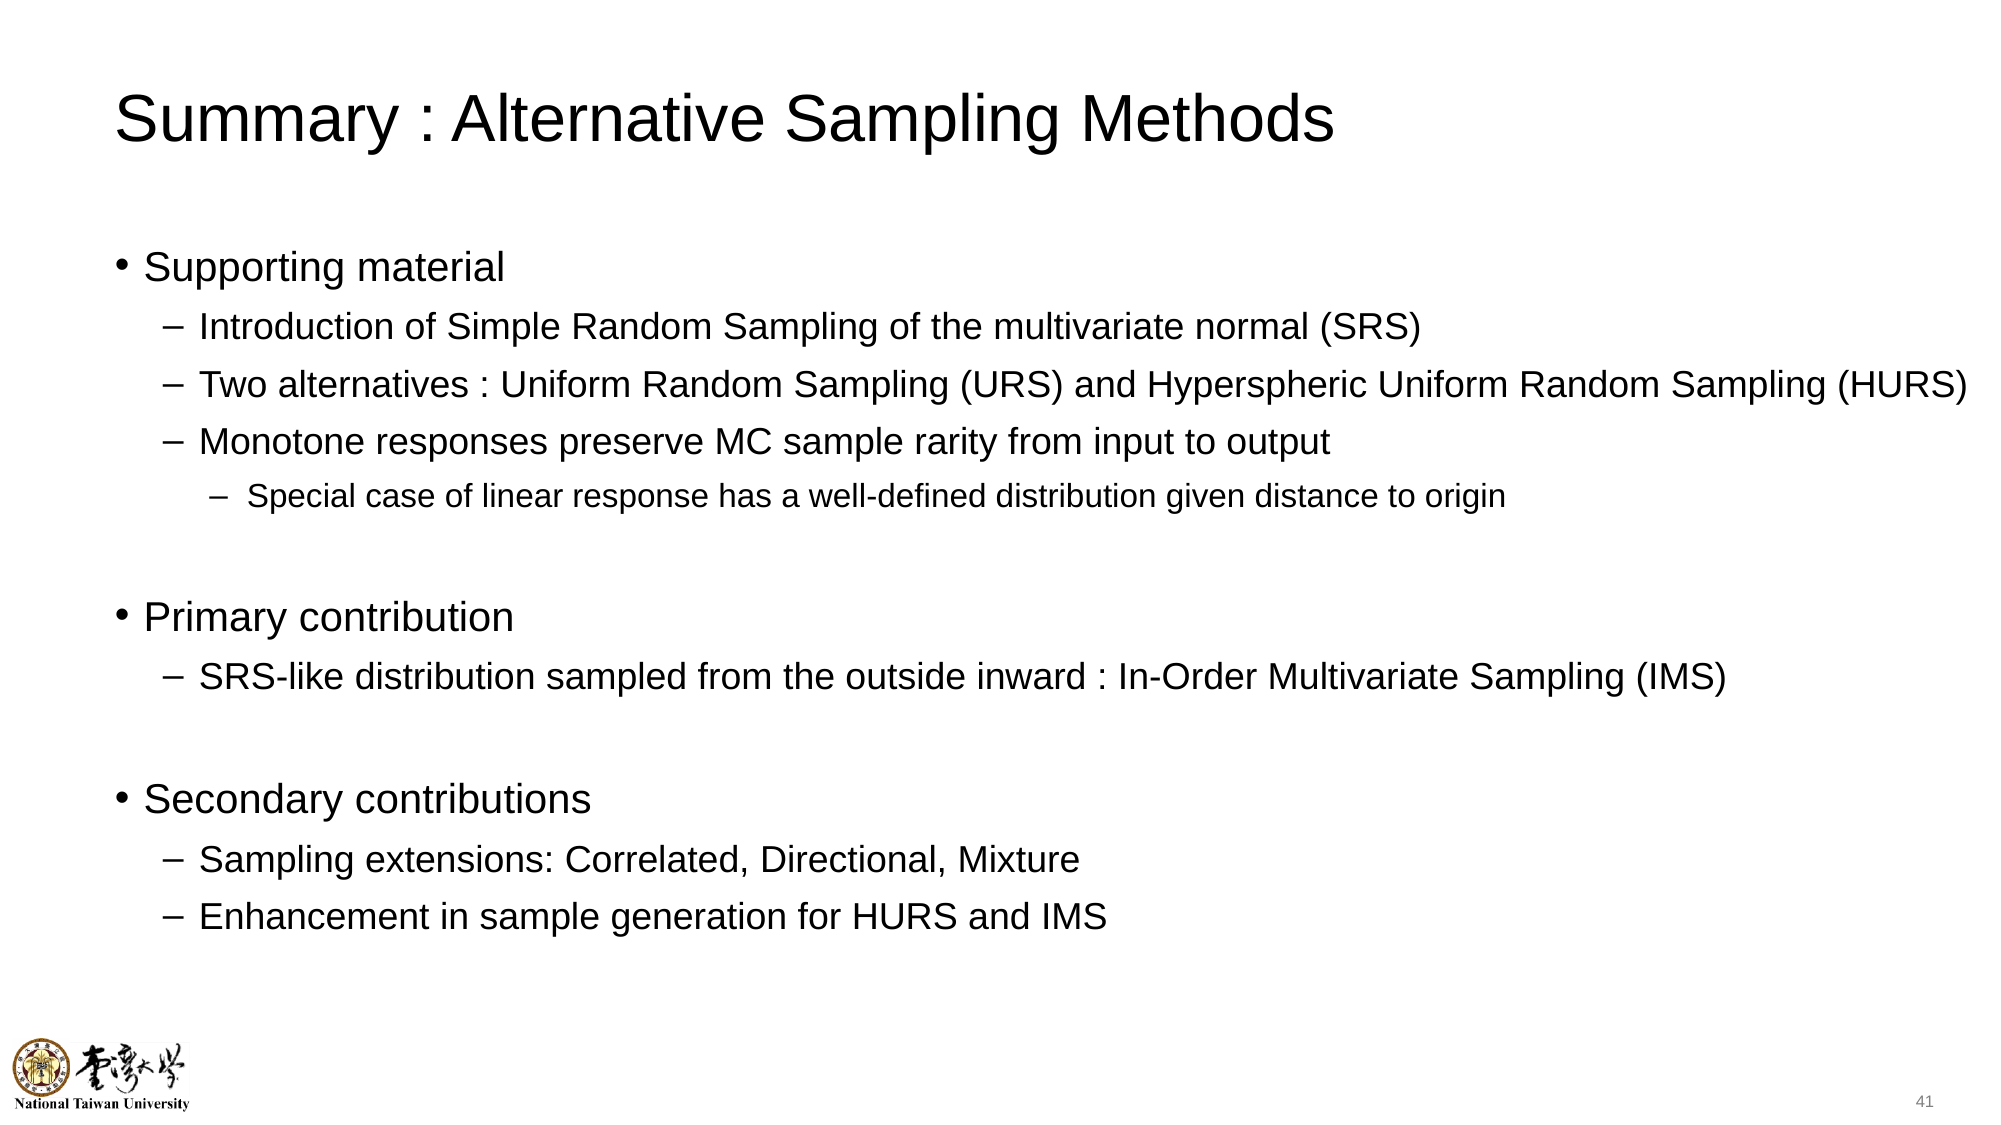

# Summary : Alternative Sampling Methods
Supporting material
Introduction of Simple Random Sampling of the multivariate normal (SRS)
Two alternatives : Uniform Random Sampling (URS) and Hyperspheric Uniform Random Sampling (HURS)
Monotone responses preserve MC sample rarity from input to output
Special case of linear response has a well-defined distribution given distance to origin

Primary contribution
SRS-like distribution sampled from the outside inward : In-Order Multivariate Sampling (IMS)

Secondary contributions
Sampling extensions: Correlated, Directional, Mixture
Enhancement in sample generation for HURS and IMS